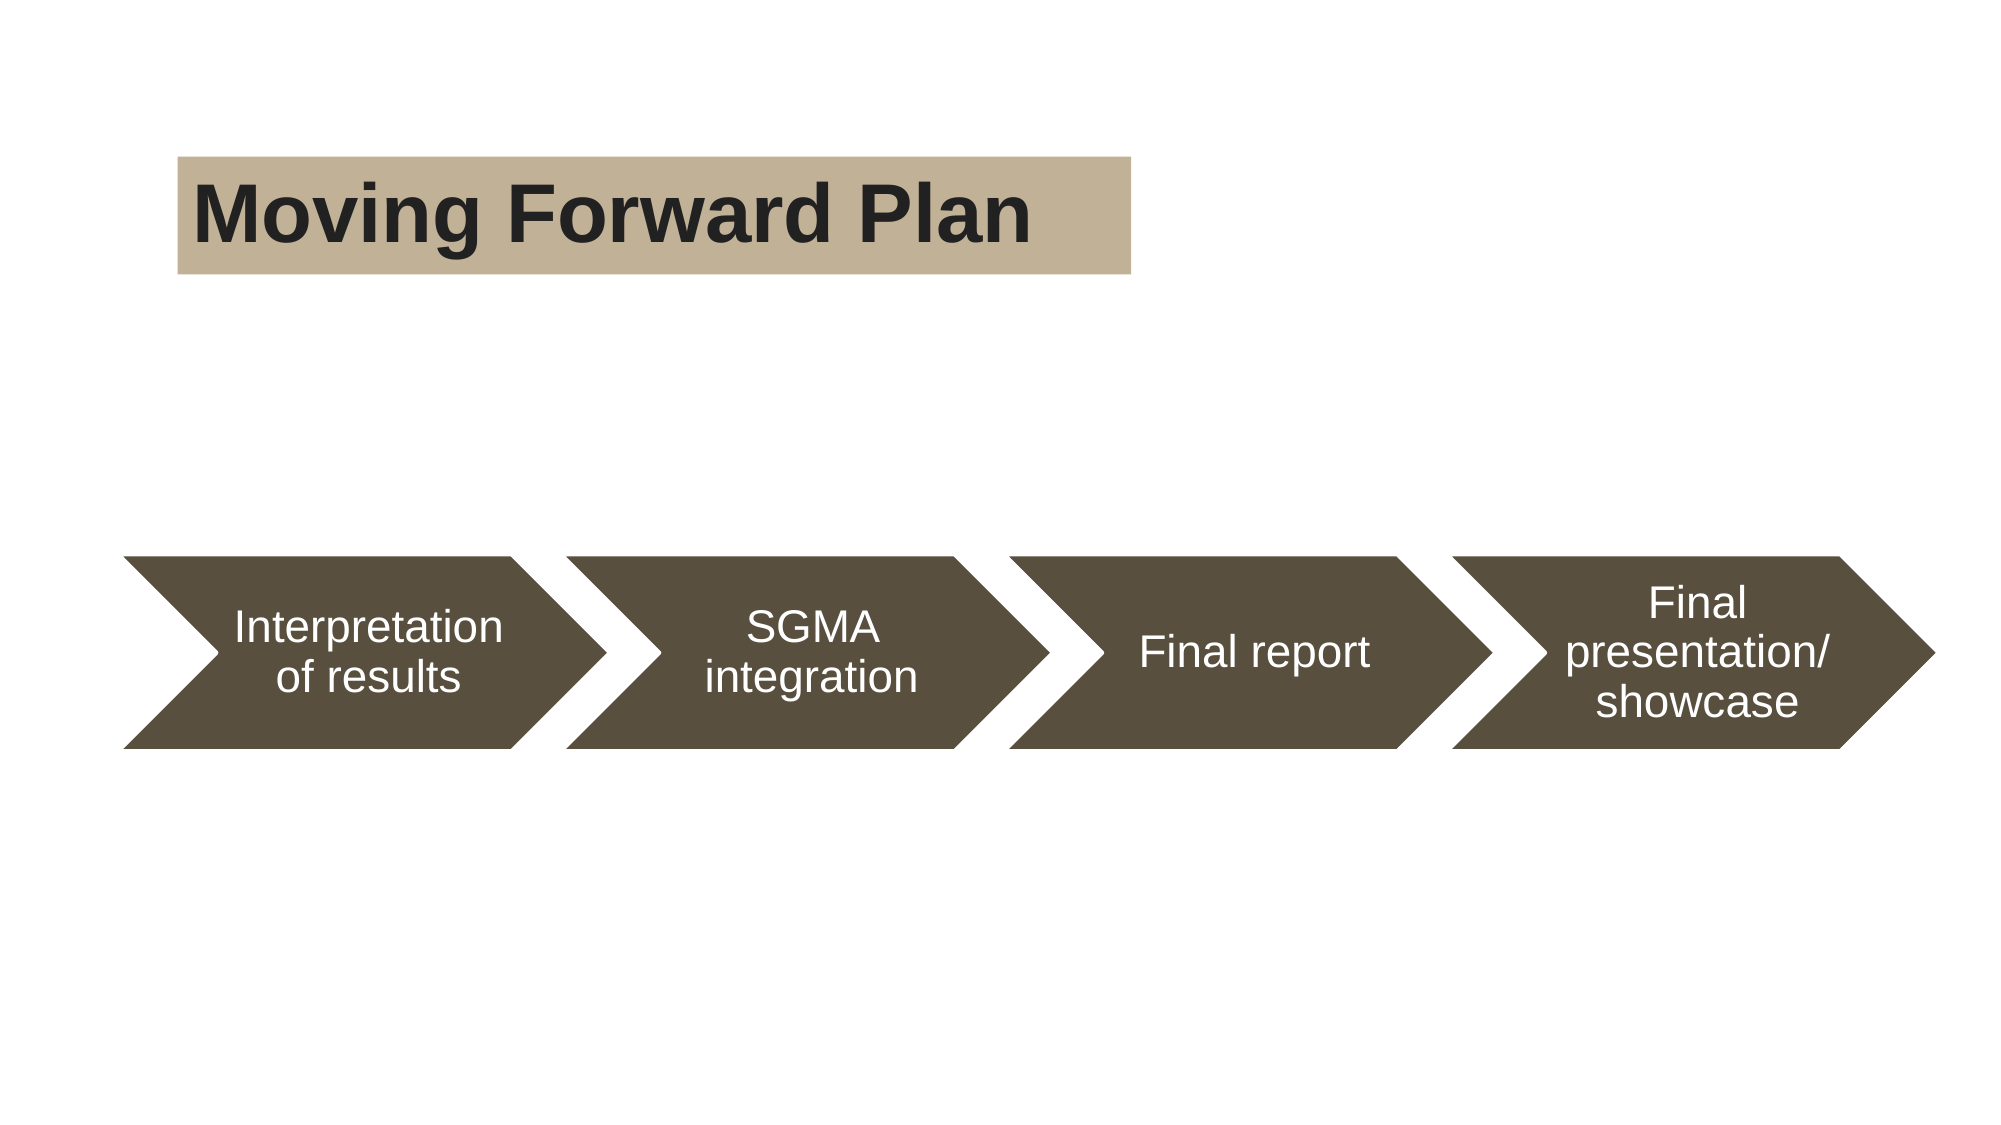

# Moving Forward Plan

Interpretation of results

SGMA integration

Final report

Final presentation/showcase